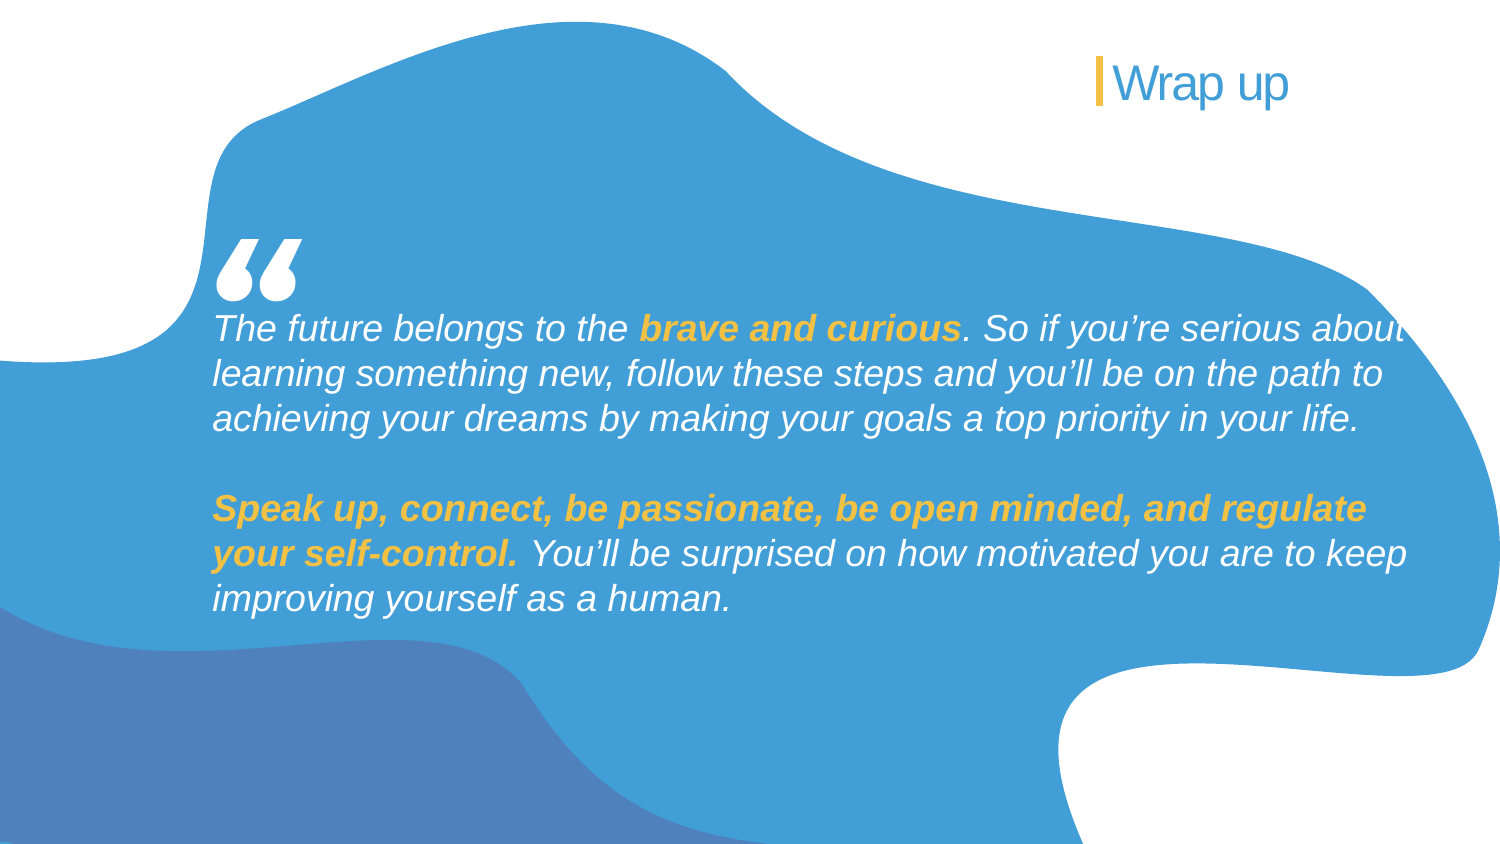

Wrap up

“
The future belongs to the brave and curious. So if you’re serious about
learning something new, follow these steps and you’ll be on the path to achieving your dreams by making your goals a top priority in your life.

Speak up, connect, be passionate, be open minded, and regulate your self-control. You’ll be surprised on how motivated you are to keep improving yourself as a human.